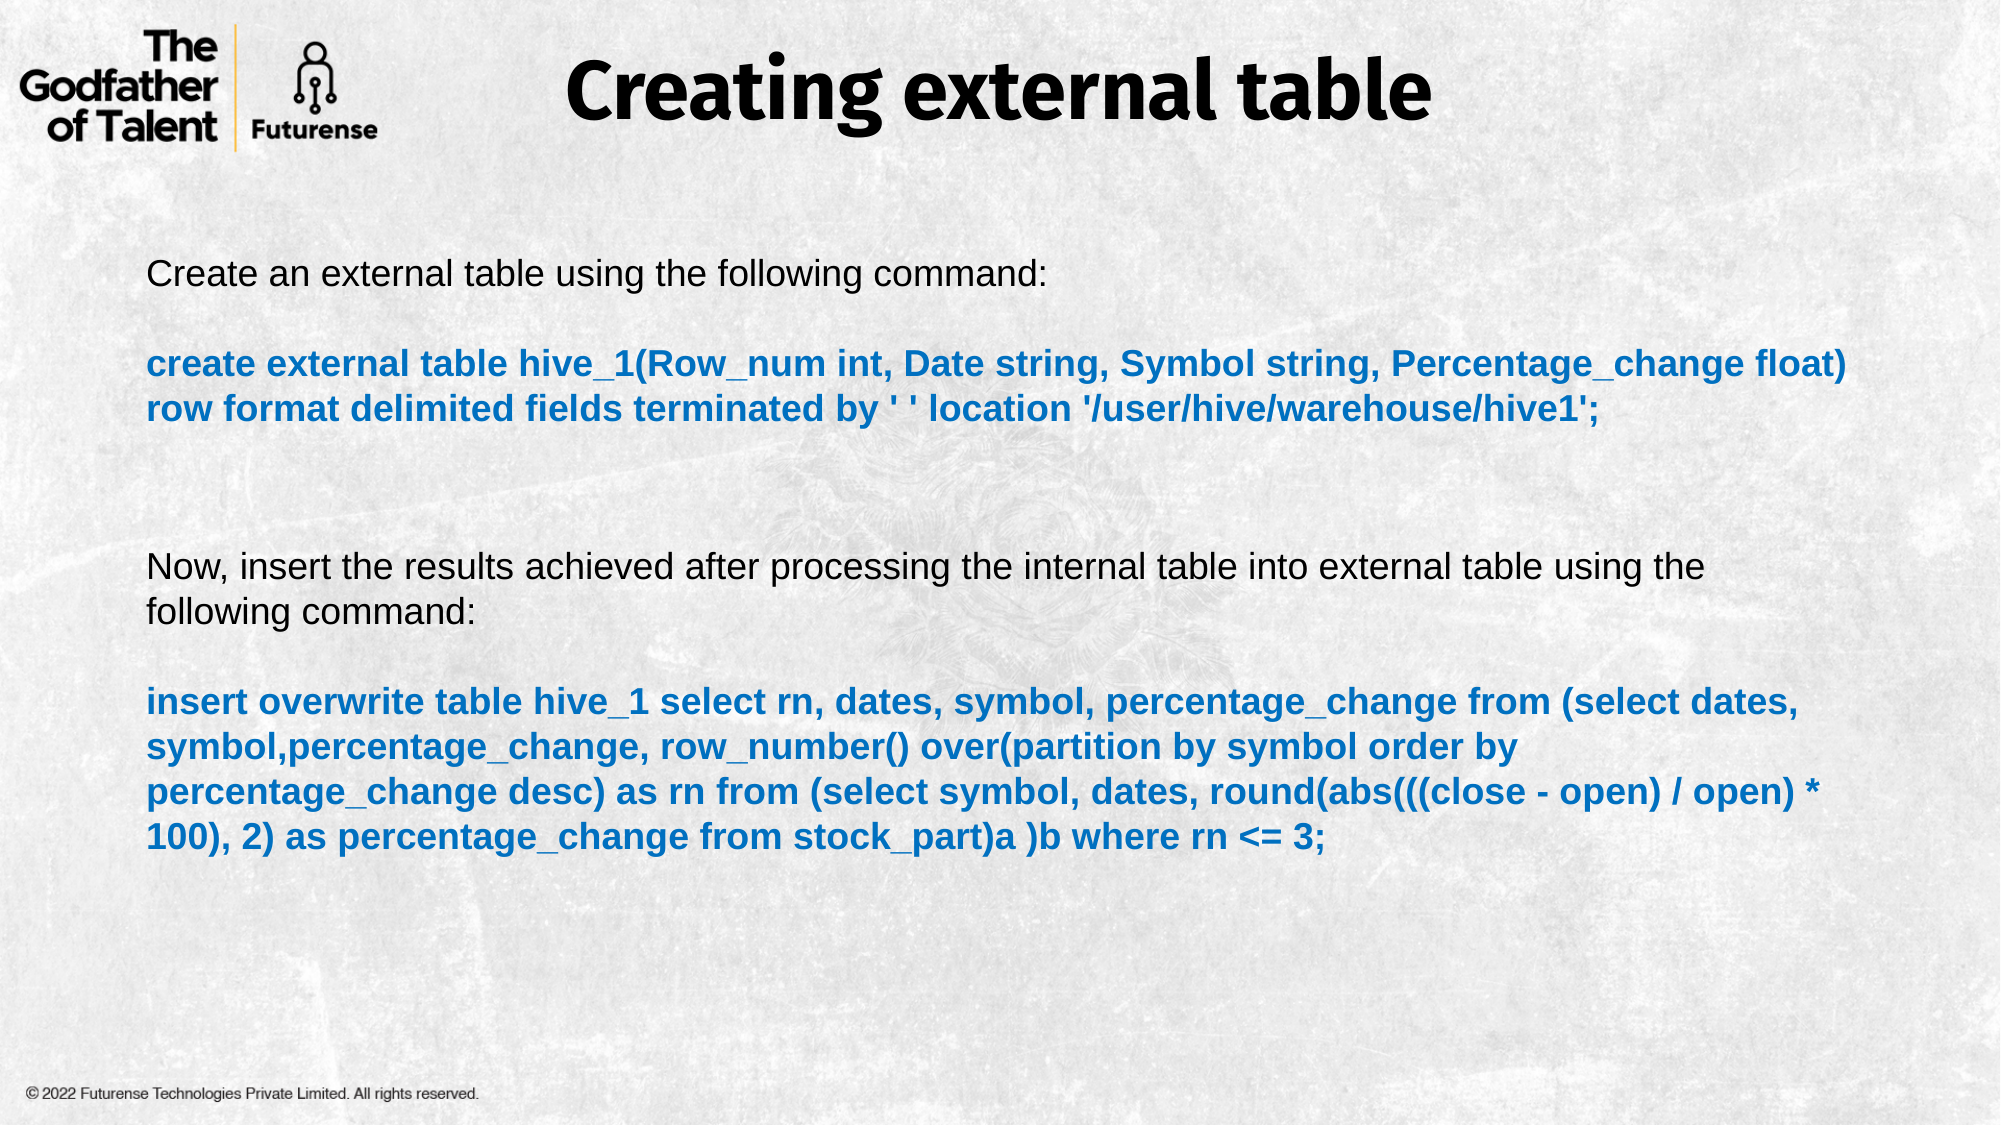

Creating external table
Create an external table using the following command:

create external table hive_1(Row_num int, Date string, Symbol string, Percentage_change float) row format delimited fields terminated by ' ' location '/user/hive/warehouse/hive1';

Now, insert the results achieved after processing the internal table into external table using the following command:

insert overwrite table hive_1 select rn, dates, symbol, percentage_change from (select dates, symbol,percentage_change, row_number() over(partition by symbol order by percentage_change desc) as rn from (select symbol, dates, round(abs(((close - open) / open) * 100), 2) as percentage_change from stock_part)a )b where rn <= 3;